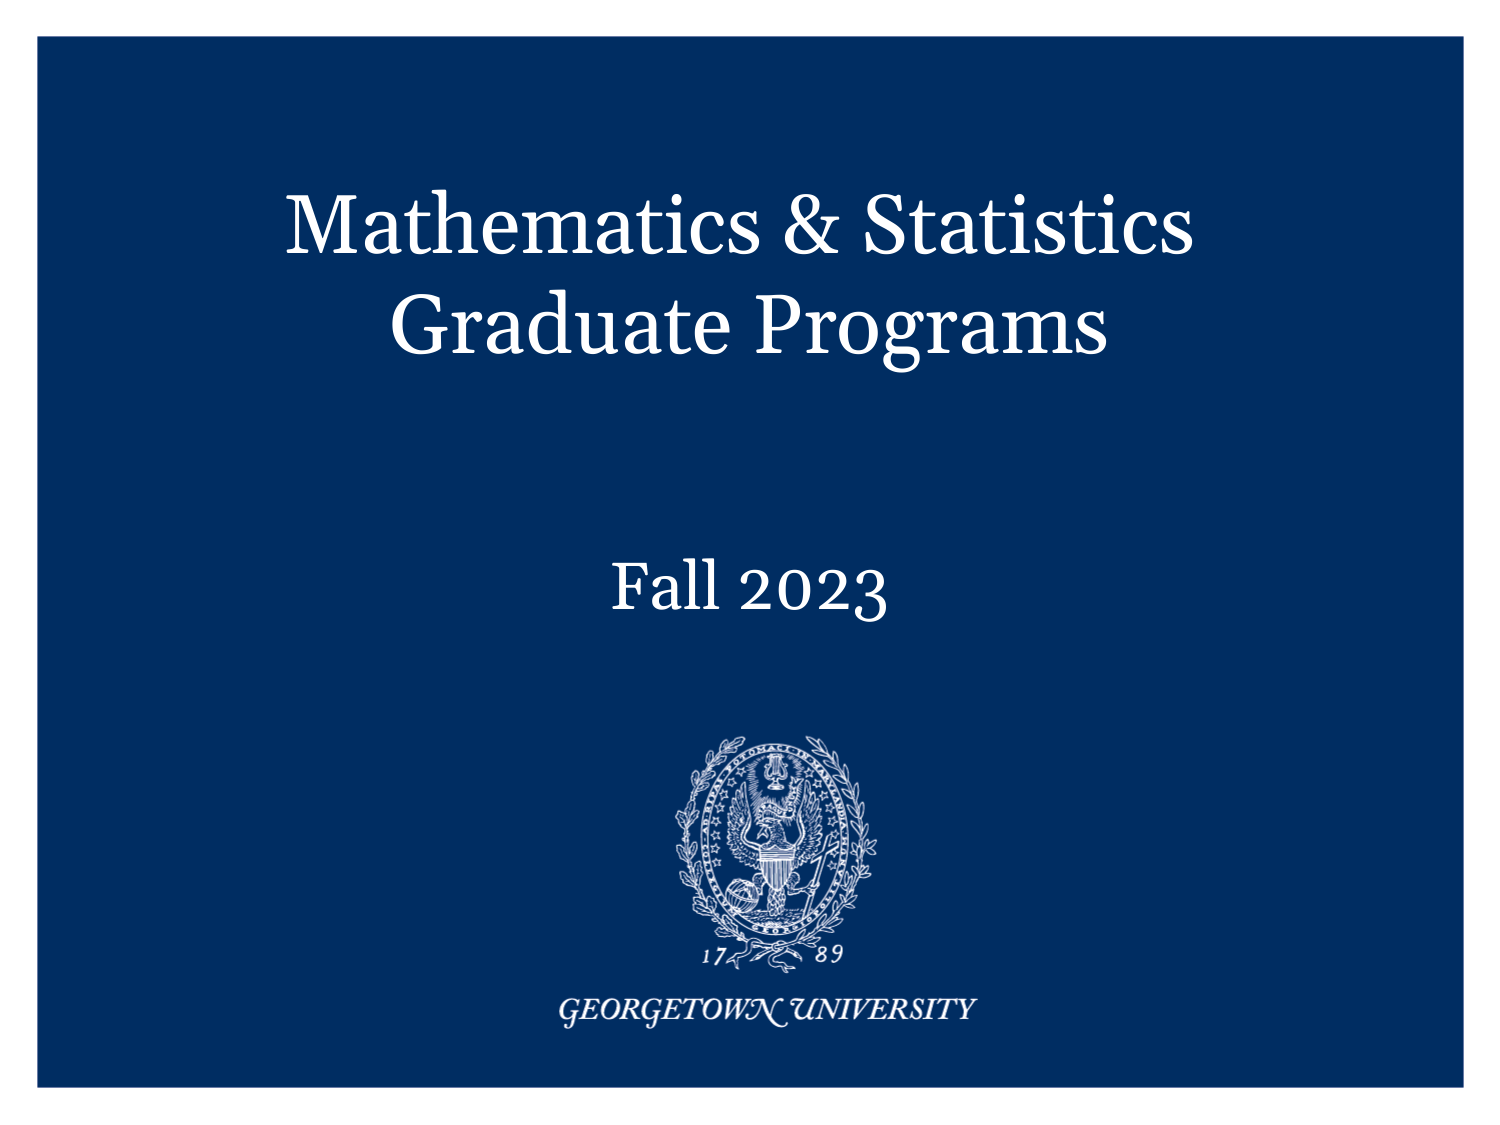

# Mathematics & Statistics Graduate Programs
Fall 2023